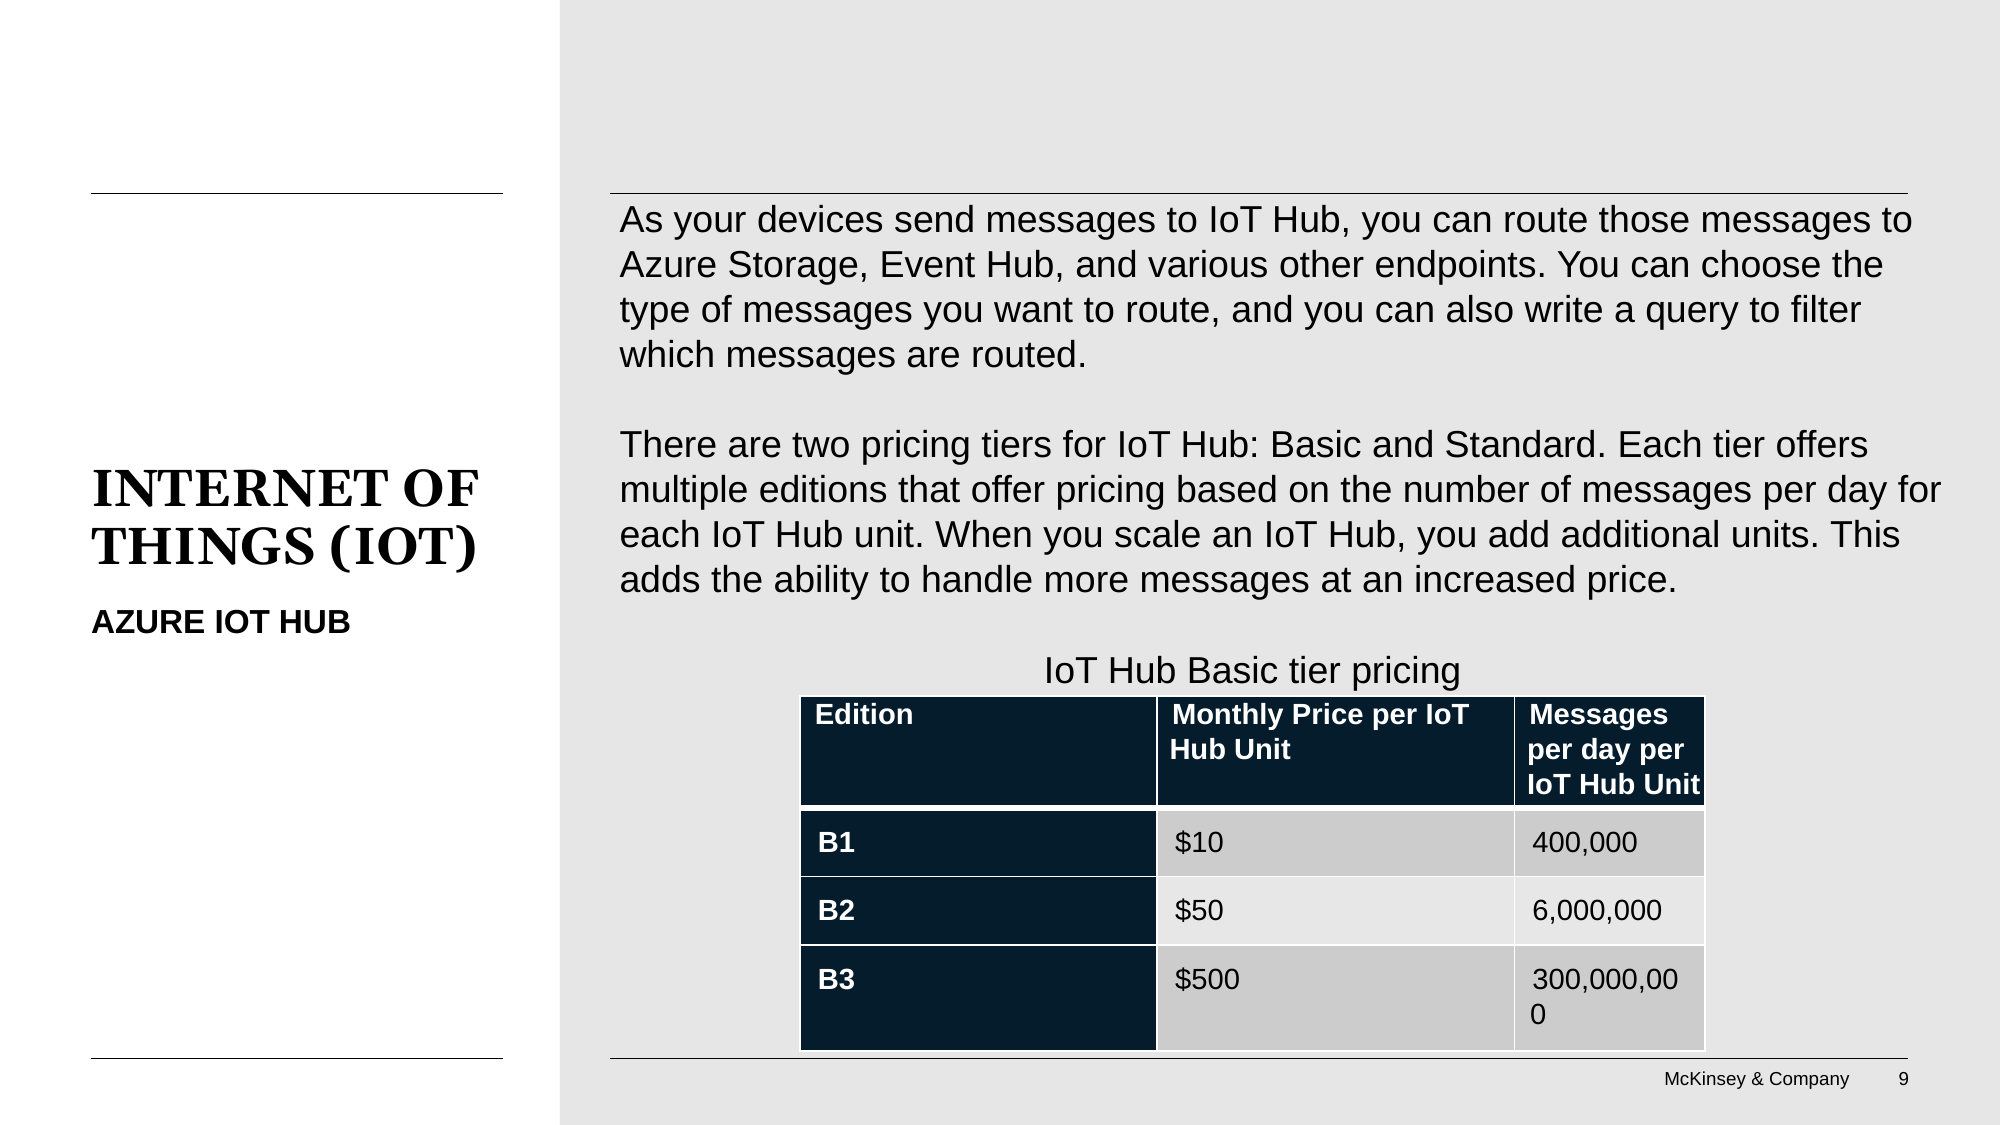

As your devices send messages to IoT Hub, you can route those messages to Azure Storage, Event Hub, and various other endpoints. You can choose the type of messages you want to route, and you can also write a query to filter which messages are routed.

There are two pricing tiers for IoT Hub: Basic and Standard. Each tier offers multiple editions that offer pricing based on the number of messages per day for each IoT Hub unit. When you scale an IoT Hub, you add additional units. This adds the ability to handle more messages at an increased price.

# Internet of Things (IoT)
Azure IoT Hub

IoT Hub Basic tier pricing
| Edition | Monthly Price per IoT Hub Unit | Messages per day per IoT Hub Unit |
| --- | --- | --- |
| B1 | $10 | 400,000 |
| B2 | $50 | 6,000,000 |
| B3 | $500 | 300,000,000 |